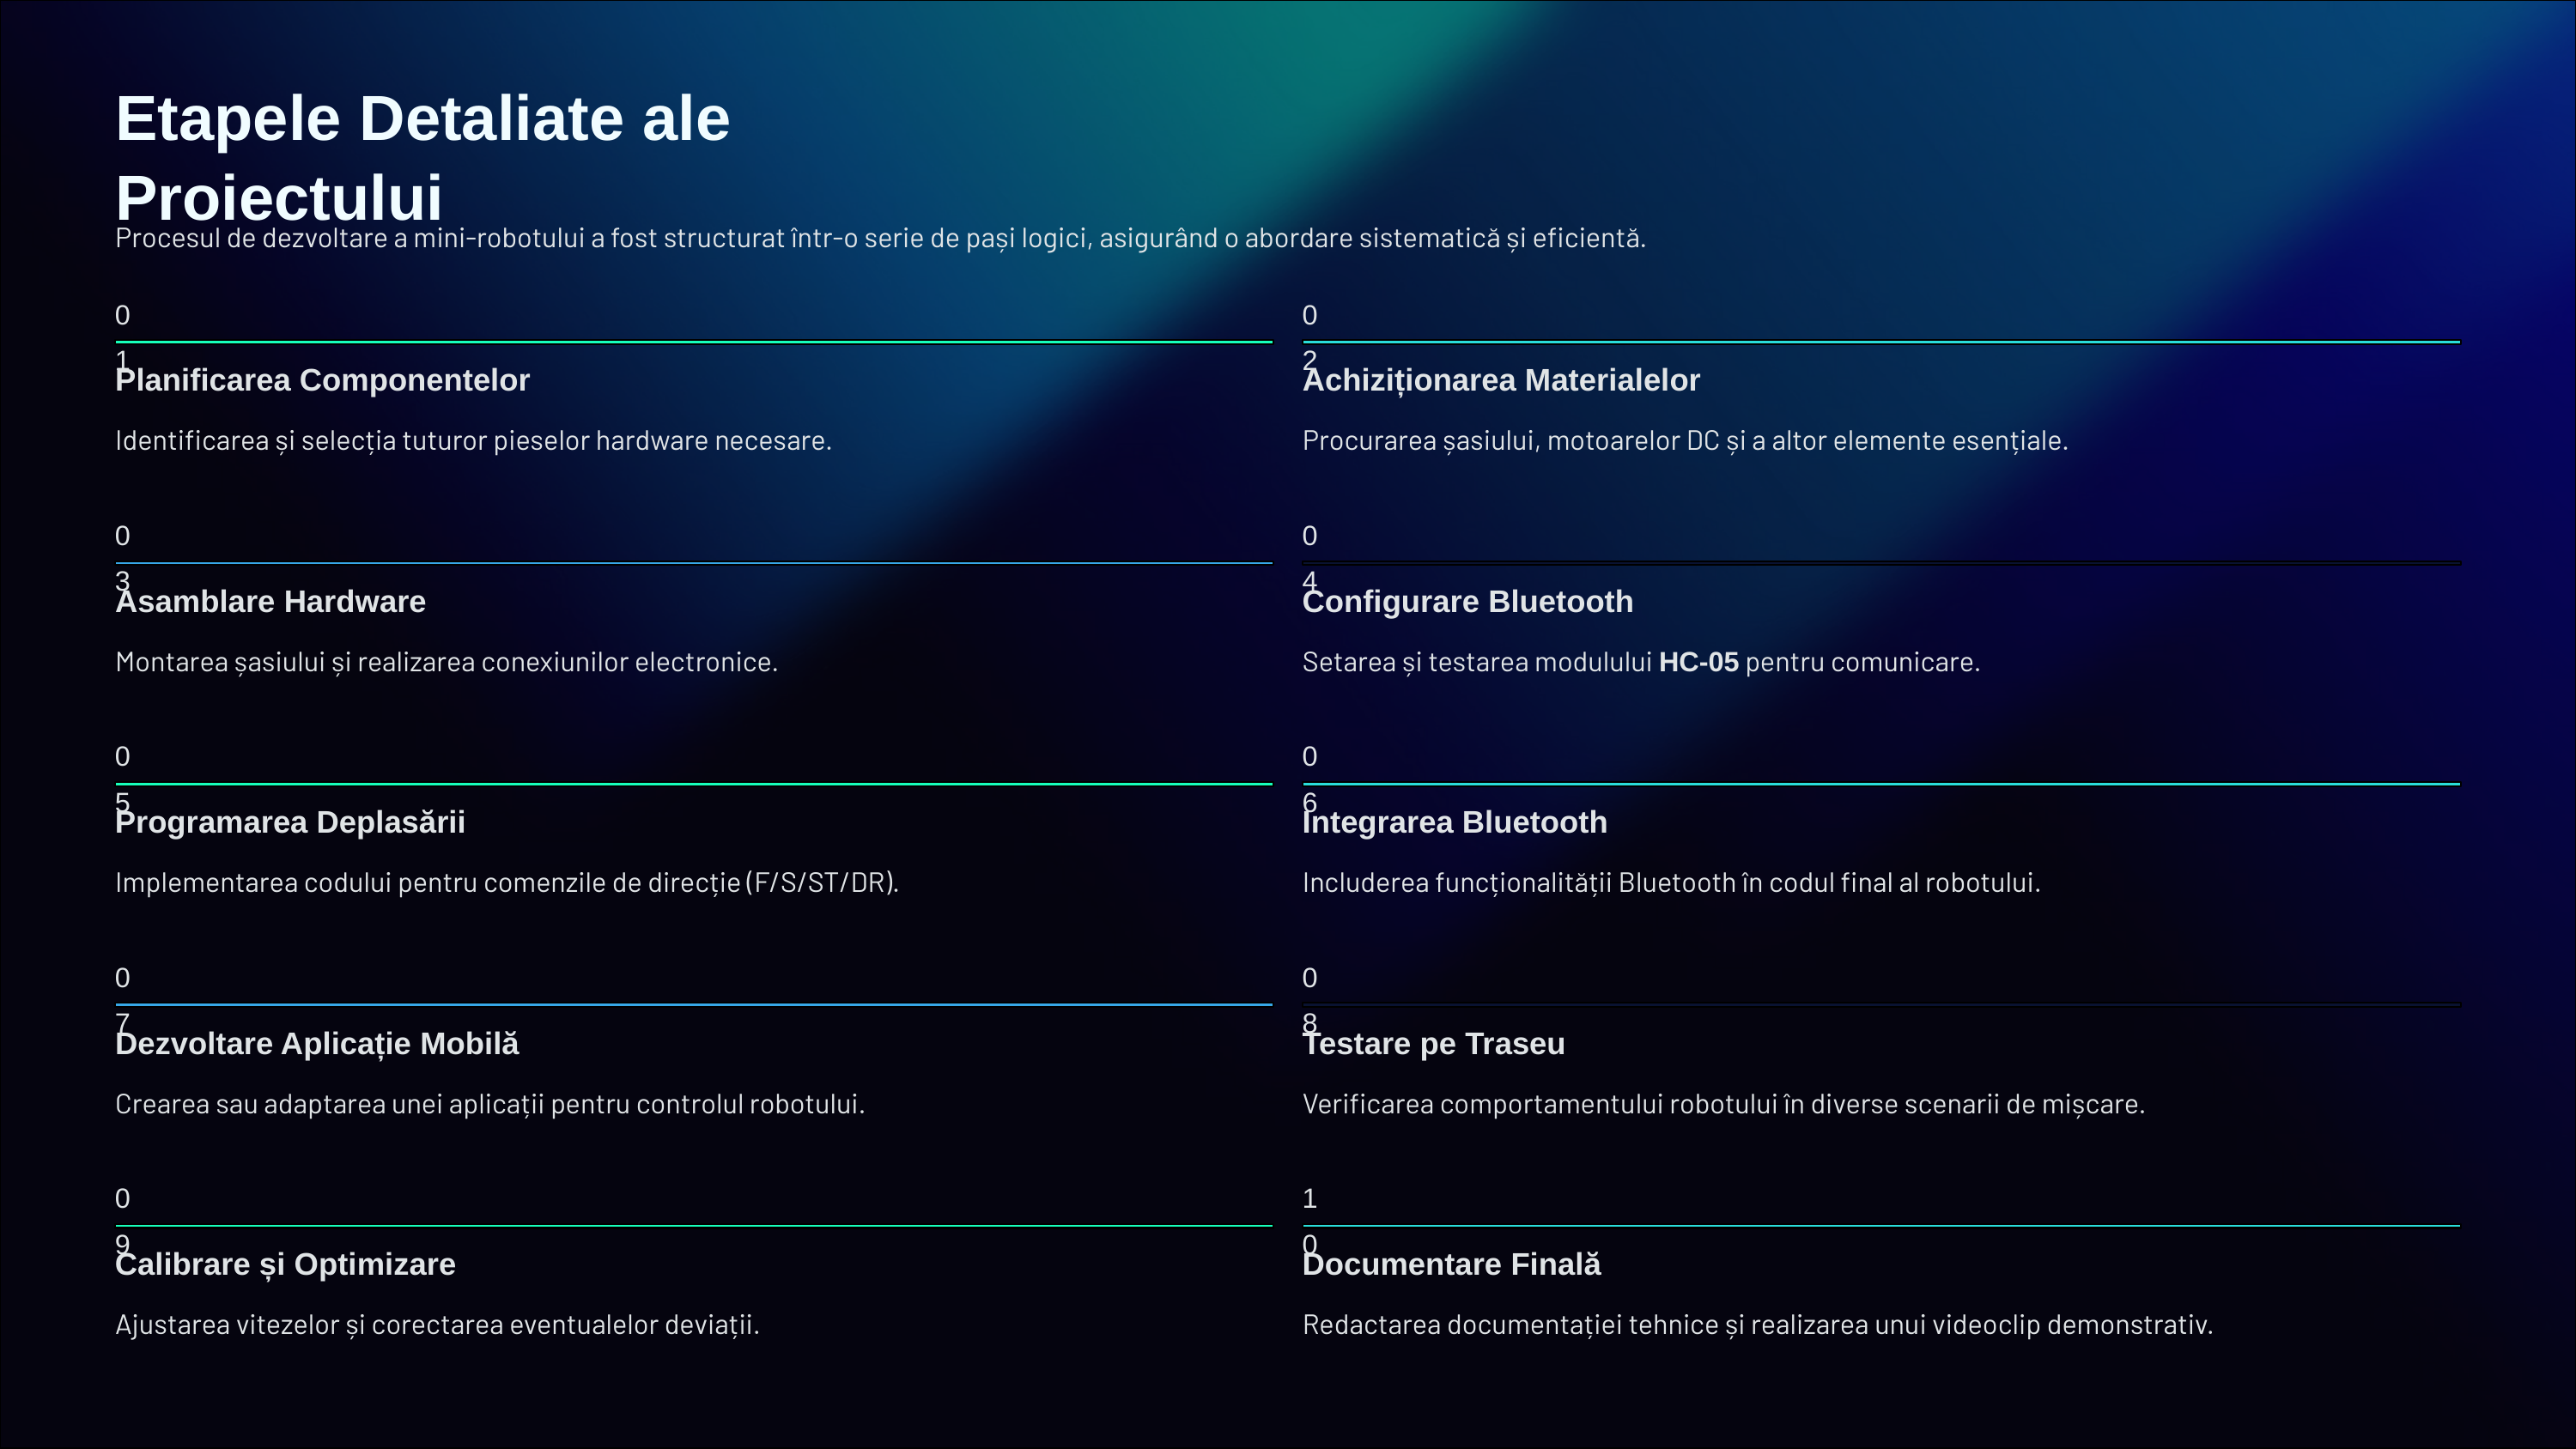

Etapele Detaliate ale Proiectului
Procesul de dezvoltare a mini-robotului a fost structurat într-o serie de pași logici, asigurând o abordare sistematică și eficientă.
01
02

Planificarea Componentelor
Achiziționarea Materialelor
Identificarea și selecția tuturor pieselor hardware necesare.
Procurarea șasiului, motoarelor DC și a altor elemente esențiale.
03
04

Asamblare Hardware
Configurare Bluetooth
Montarea șasiului și realizarea conexiunilor electronice.
Setarea și testarea modulului HC-05 pentru comunicare.
05
06

Programarea Deplasării
Integrarea Bluetooth
Implementarea codului pentru comenzile de direcție (F/S/ST/DR).
Includerea funcționalității Bluetooth în codul final al robotului.
07
08

Dezvoltare Aplicație Mobilă
Testare pe Traseu
Crearea sau adaptarea unei aplicații pentru controlul robotului.
Verificarea comportamentului robotului în diverse scenarii de mișcare.
09
10

Calibrare și Optimizare
Documentare Finală
Ajustarea vitezelor și corectarea eventualelor deviații.
Redactarea documentației tehnice și realizarea unui videoclip demonstrativ.